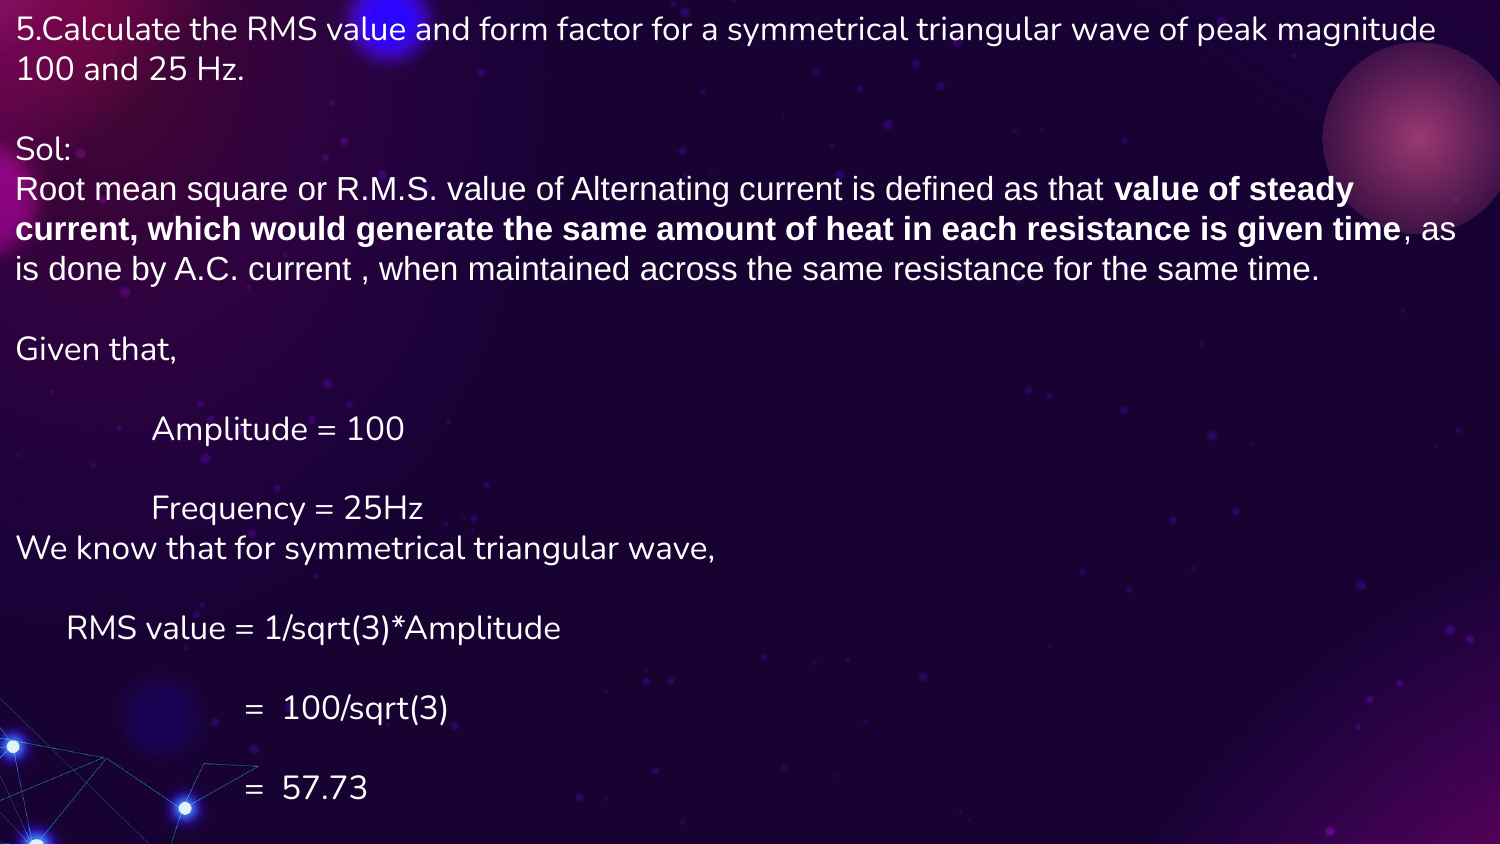

5.Calculate the RMS value and form factor for a symmetrical triangular wave of peak magnitude 100 and 25 Hz.

Sol:
Root mean square or R.M.S. value of Alternating current is defined as that value of steady current, which would generate the same amount of heat in each resistance is given time, as is done by A.C. current , when maintained across the same resistance for the same time.

Given that,

                Amplitude = 100

                Frequency = 25Hz
We know that for symmetrical triangular wave,

      RMS value = 1/sqrt(3)*Amplitude

                           =  100/sqrt(3)

                           =  57.73